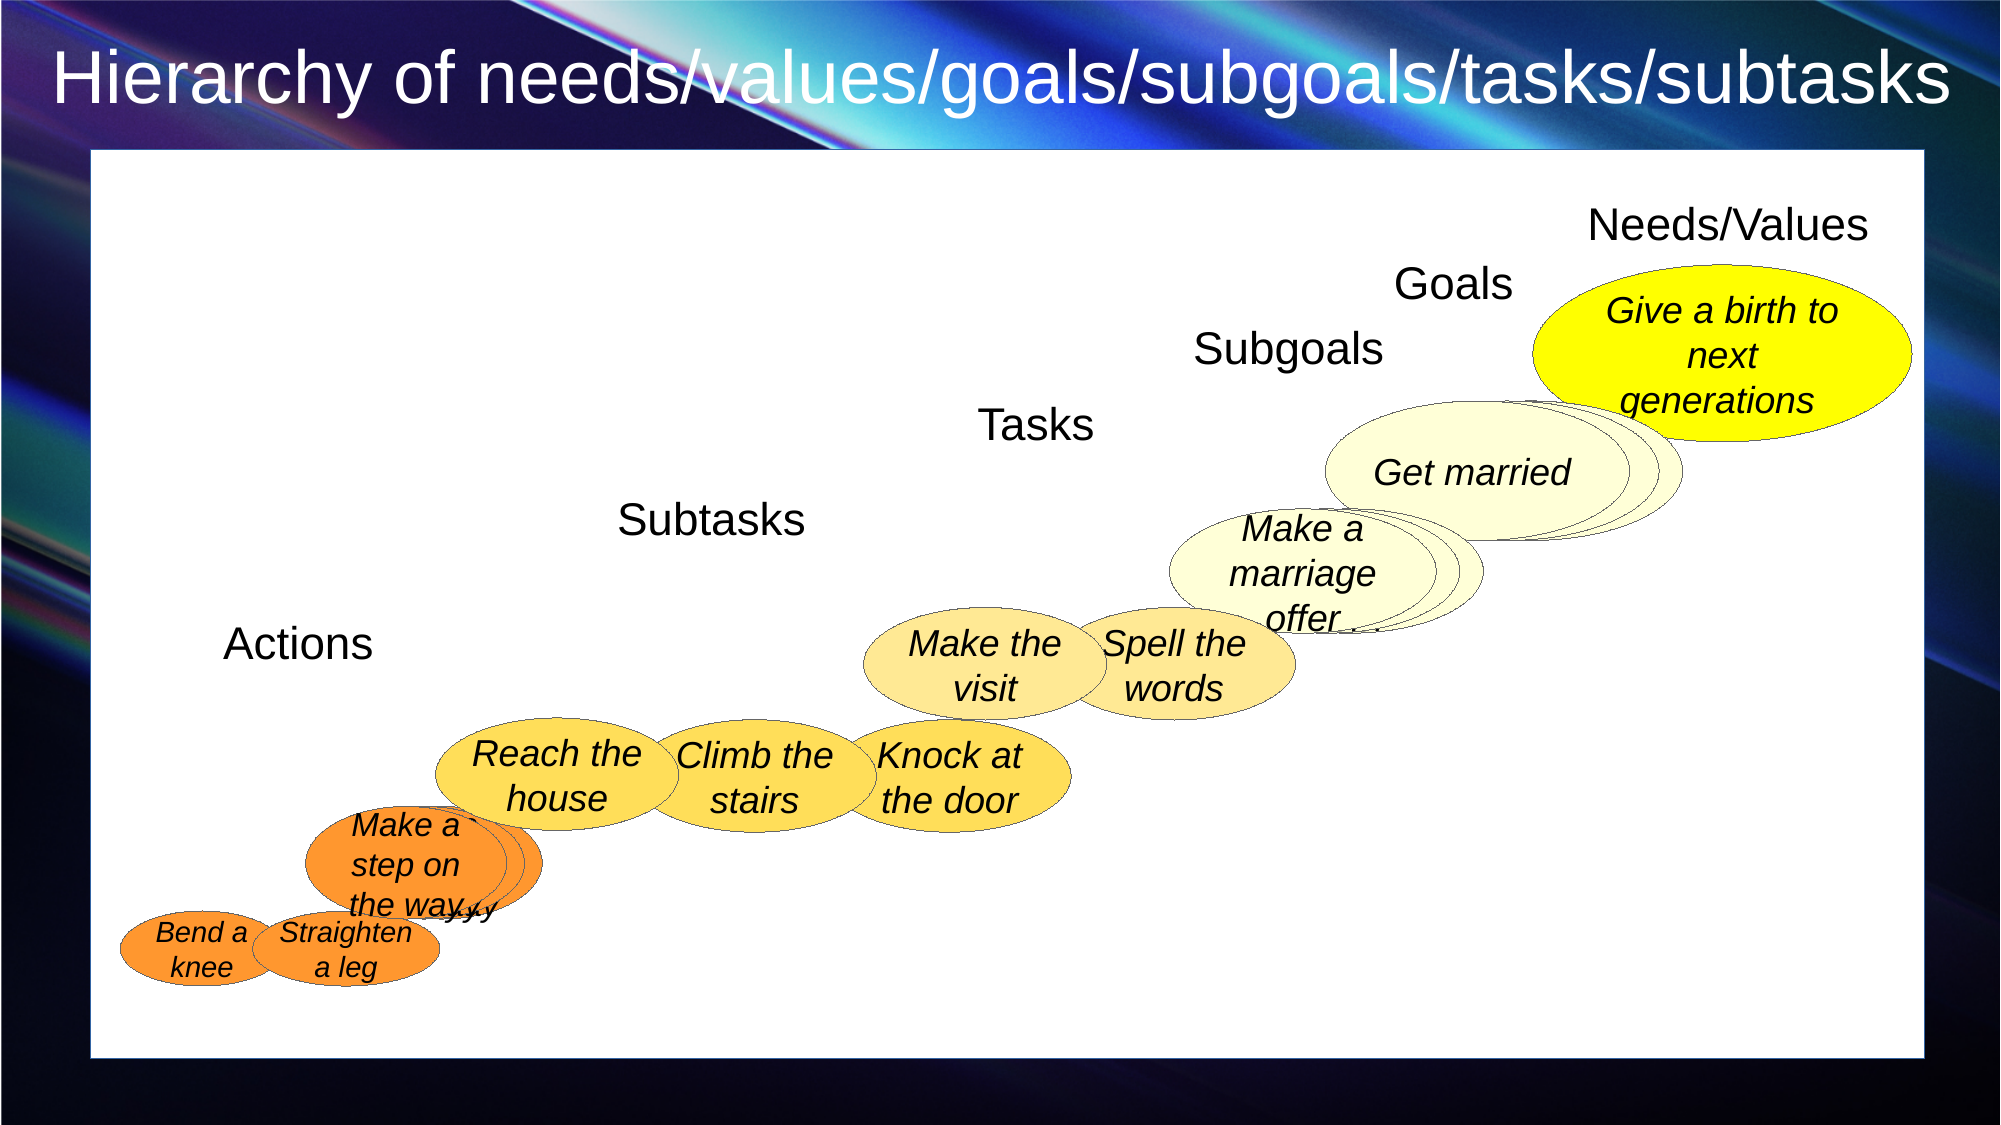

Hierarchy of needs/values/goals/subgoals/tasks/subtasks

Needs/Values
Goals
Give a birth to next generations
Subgoals
Tasks
Get married
Get married
Get married
Get married
Subtasks
Make a marriage offer
Make a marriage offer
Make a marriage offer
Actions
Make the visit
Spell the words
Reach the house
Сlimb the stairs
Knock at the door
Make a step on the way
Make a step on the way
Make a step on the way
Bend a knee
Straighten a leg